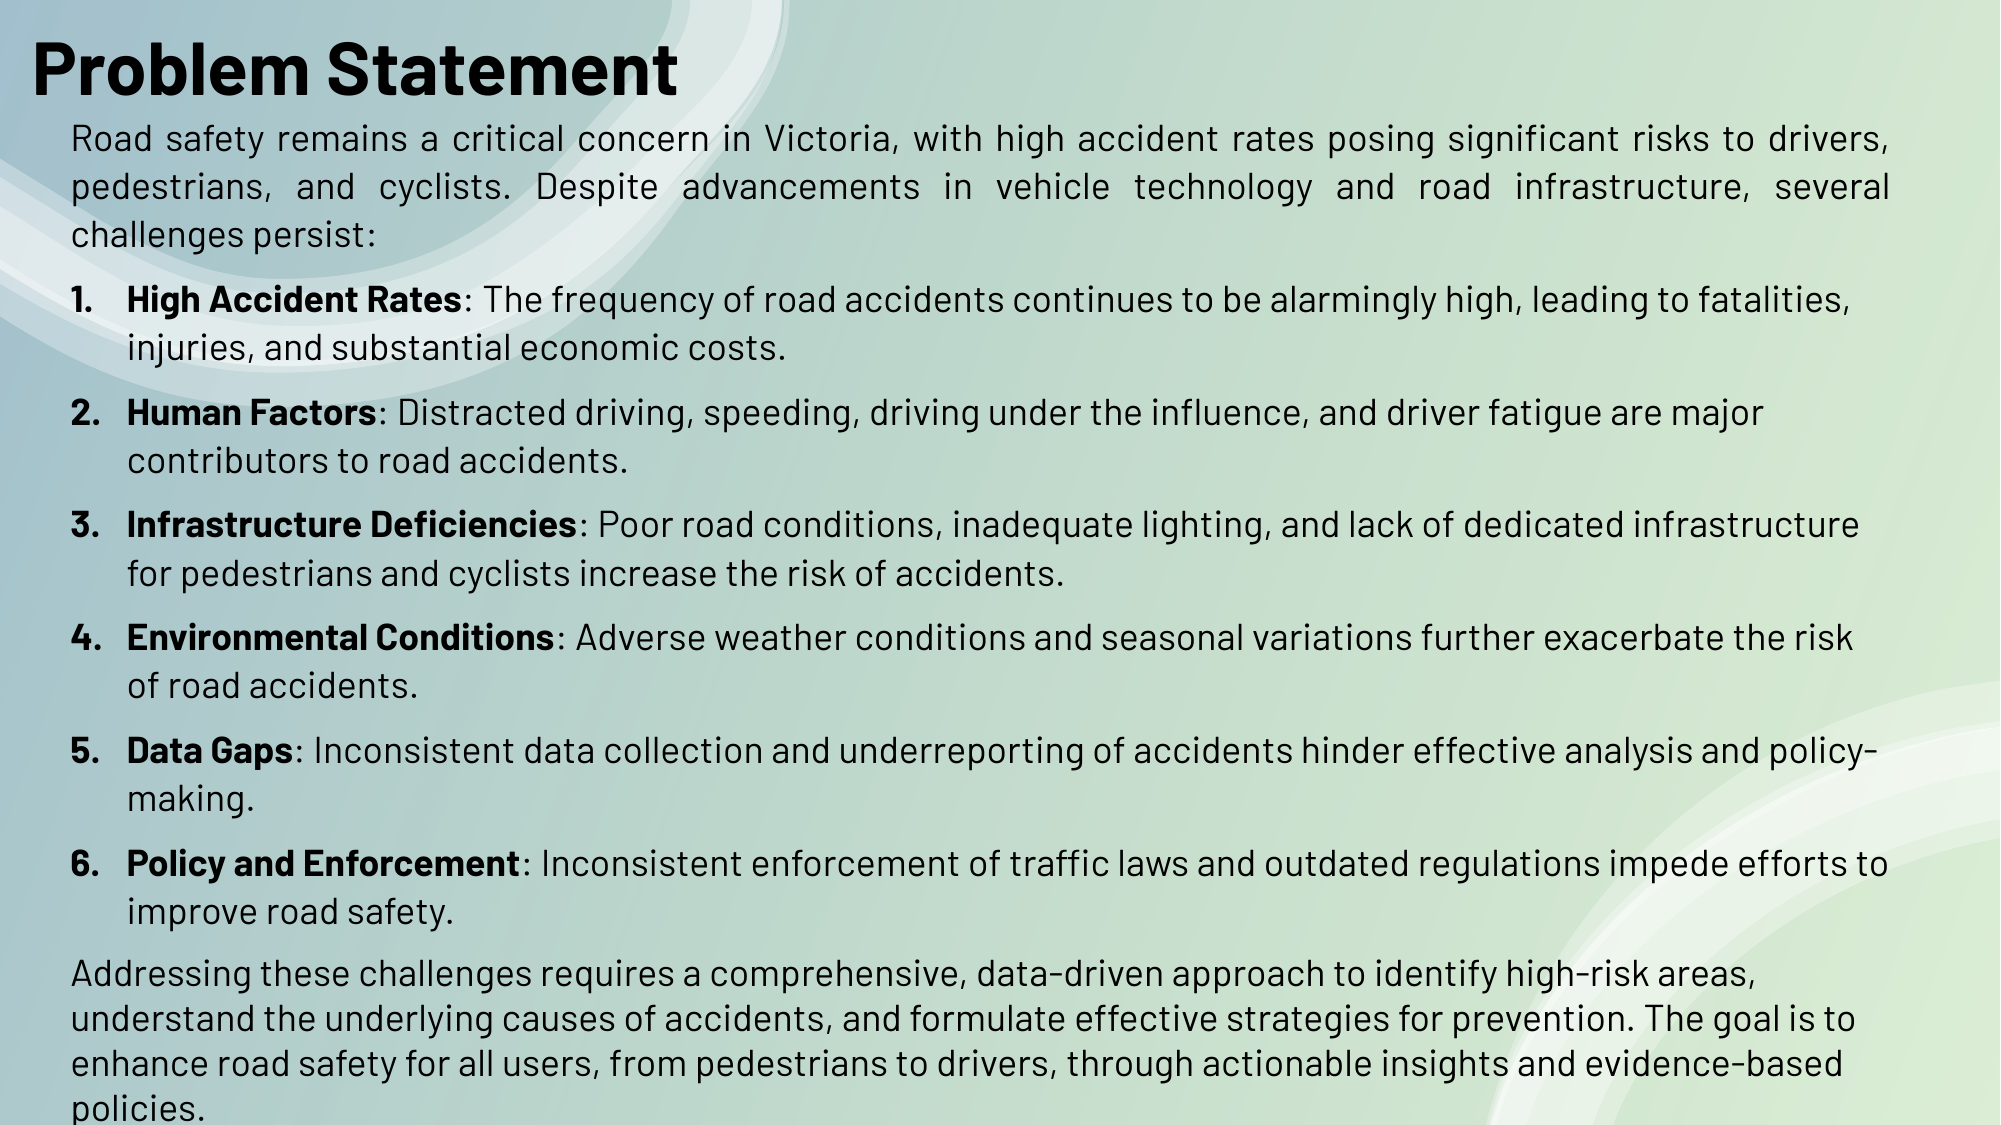

# Problem Statement
Road safety remains a critical concern in Victoria, with high accident rates posing significant risks to drivers, pedestrians, and cyclists. Despite advancements in vehicle technology and road infrastructure, several challenges persist:
High Accident Rates: The frequency of road accidents continues to be alarmingly high, leading to fatalities, injuries, and substantial economic costs.
Human Factors: Distracted driving, speeding, driving under the influence, and driver fatigue are major contributors to road accidents.
Infrastructure Deficiencies: Poor road conditions, inadequate lighting, and lack of dedicated infrastructure for pedestrians and cyclists increase the risk of accidents.
Environmental Conditions: Adverse weather conditions and seasonal variations further exacerbate the risk of road accidents.
Data Gaps: Inconsistent data collection and underreporting of accidents hinder effective analysis and policy-making.
Policy and Enforcement: Inconsistent enforcement of traffic laws and outdated regulations impede efforts to improve road safety.
Addressing these challenges requires a comprehensive, data-driven approach to identify high-risk areas, understand the underlying causes of accidents, and formulate effective strategies for prevention. The goal is to enhance road safety for all users, from pedestrians to drivers, through actionable insights and evidence-based policies.